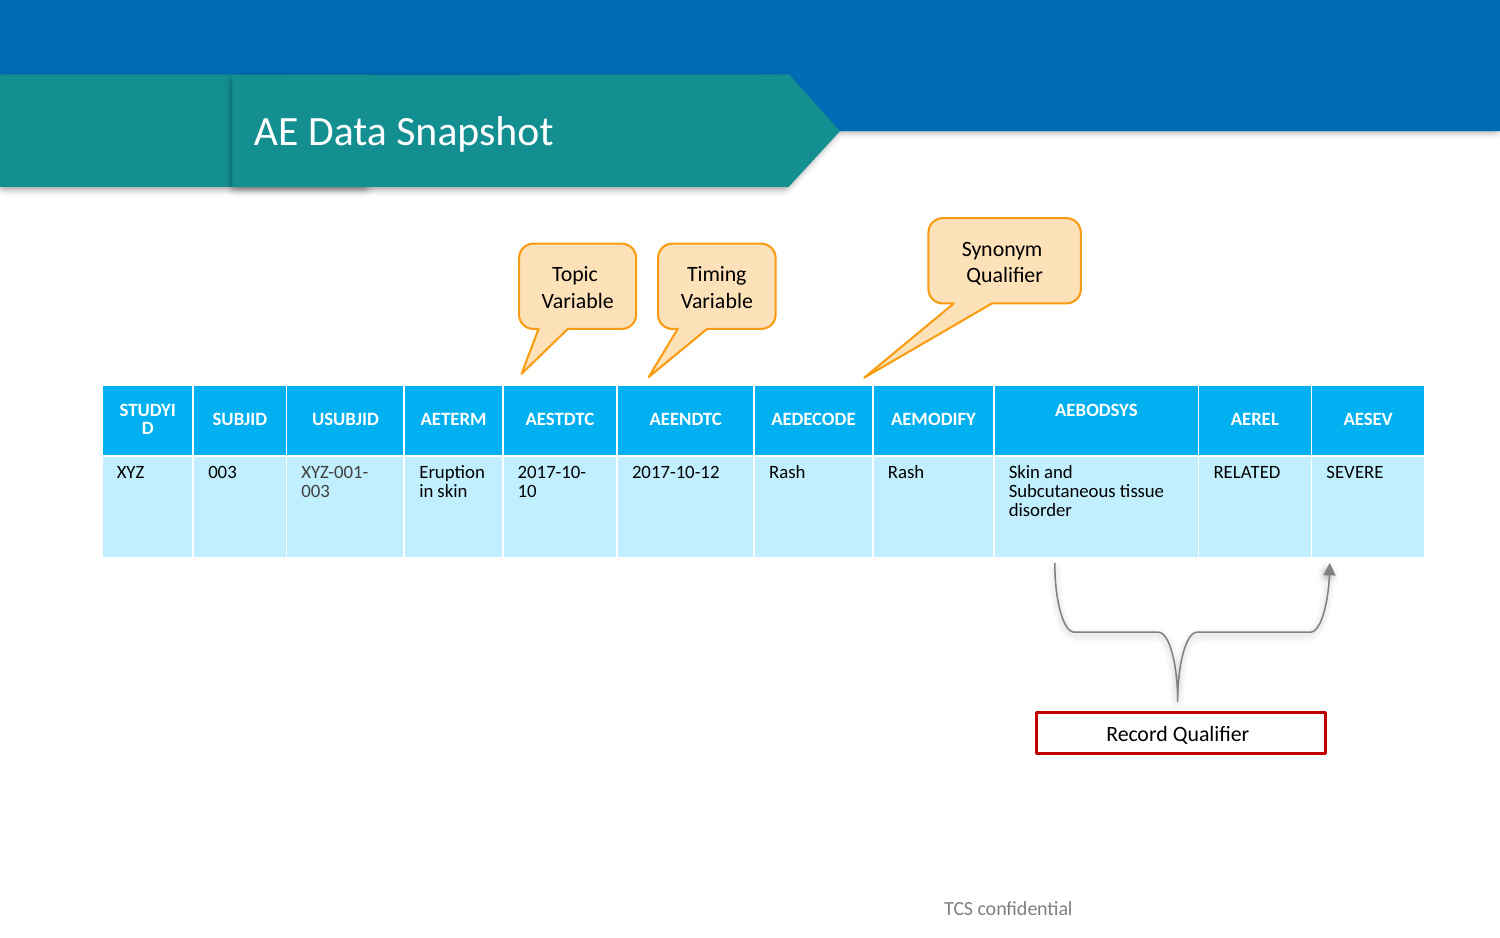

# AE Data Snapshot
Synonym
Qualifier
Topic
Variable
Timing Variable
| STUDYID | SUBJID | USUBJID | AETERM | AESTDTC | AEENDTC | AEDECODE | AEMODIFY | AEBODSYS | AEREL | AESEV |
| --- | --- | --- | --- | --- | --- | --- | --- | --- | --- | --- |
| XYZ | 003 | XYZ-001-003 | Eruption in skin | 2017-10-10 | 2017-10-12 | Rash | Rash | Skin and Subcutaneous tissue disorder | RELATED | SEVERE |

           Record Qualifier
TCS confidential